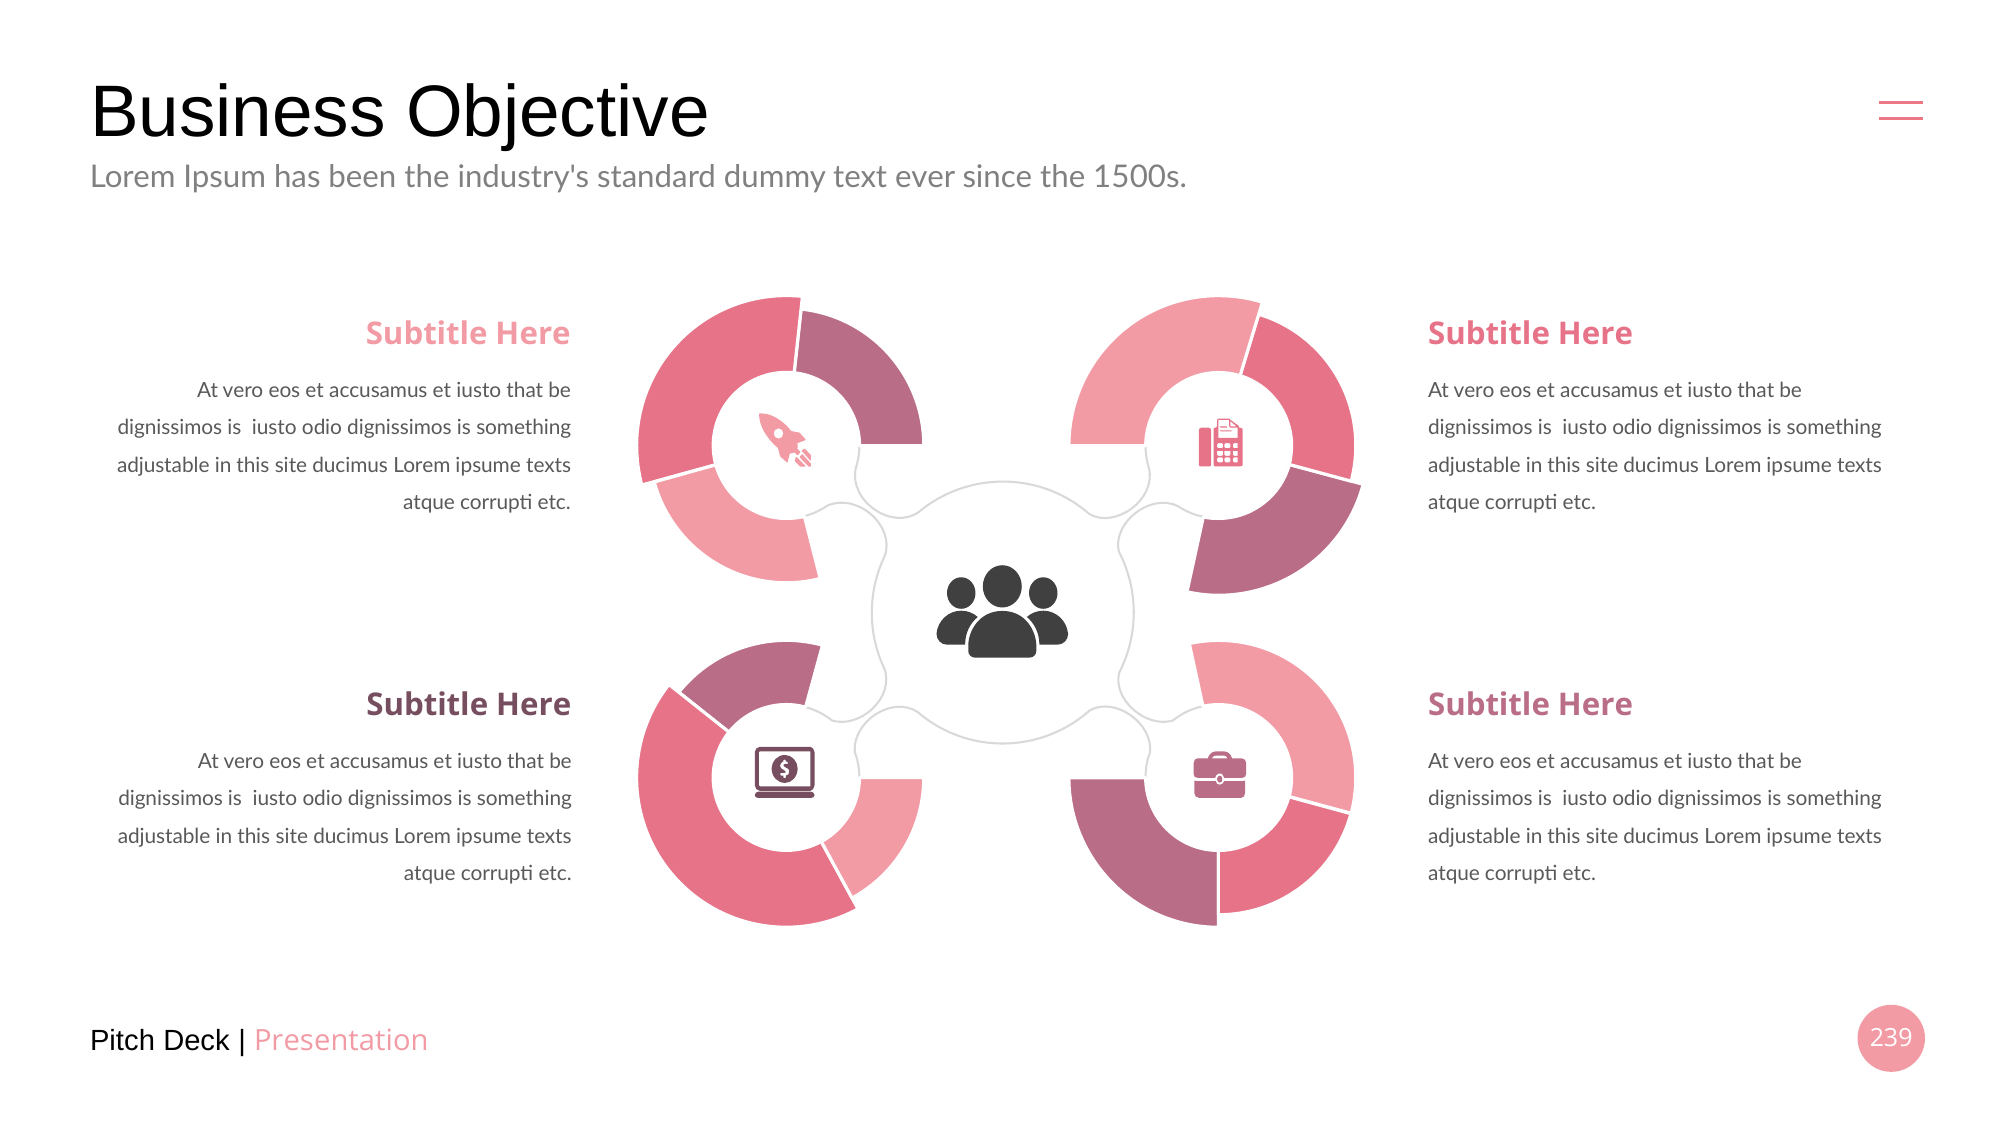

# Business Objective
Lorem Ipsum has been the industry's standard dummy text ever since the 1500s.

Subtitle Here
Subtitle Here

At vero eos et accusamus et iusto that be
dignissimos is  iusto odio dignissimos is something adjustable in this site ducimus Lorem ipsume texts atque corrupti etc.
At vero eos et accusamus et iusto that be
dignissimos is  iusto odio dignissimos is something adjustable in this site ducimus Lorem ipsume texts atque corrupti etc.

Subtitle Here
Subtitle Here

At vero eos et accusamus et iusto that be
dignissimos is  iusto odio dignissimos is something adjustable in this site ducimus Lorem ipsume texts atque corrupti etc.
At vero eos et accusamus et iusto that be
dignissimos is  iusto odio dignissimos is something adjustable in this site ducimus Lorem ipsume texts atque corrupti etc.

Pitch Deck | Presentation
239